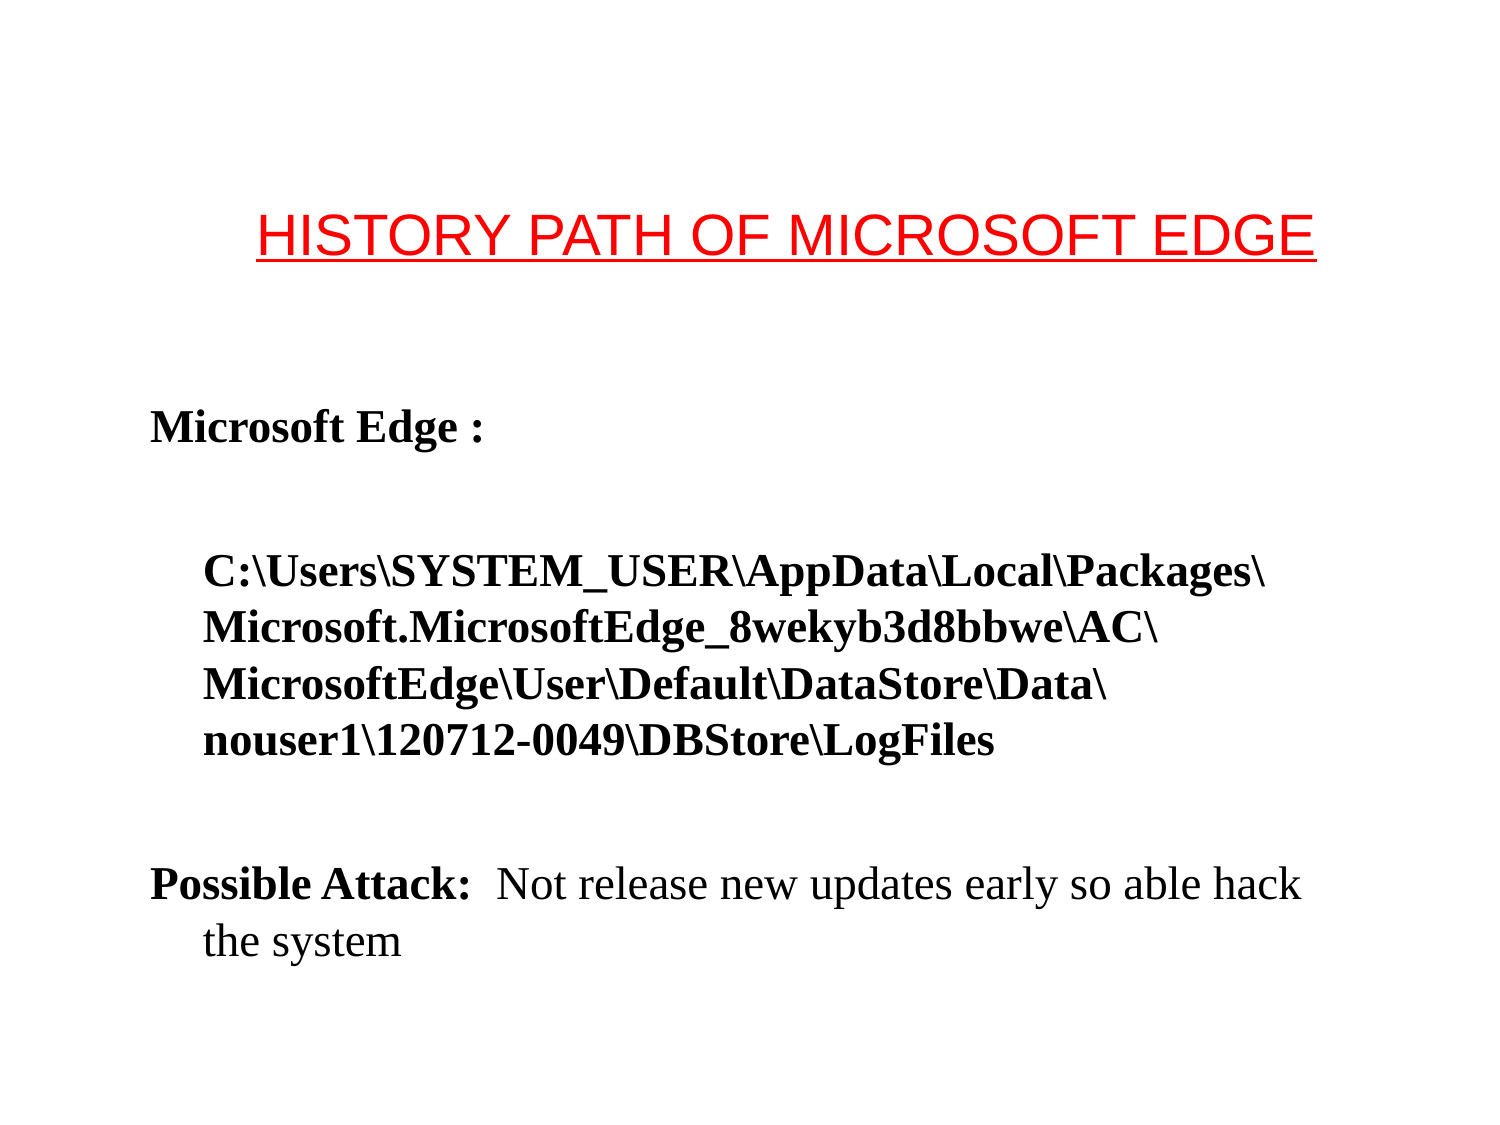

# history path of Microsoft edge
Microsoft Edge :

	C:\Users\SYSTEM_USER\AppData\Local\Packages\Microsoft.MicrosoftEdge_8wekyb3d8bbwe\AC\MicrosoftEdge\User\Default\DataStore\Data\nouser1\120712-0049\DBStore\LogFiles

Possible Attack:  Not release new updates early so able hack the system